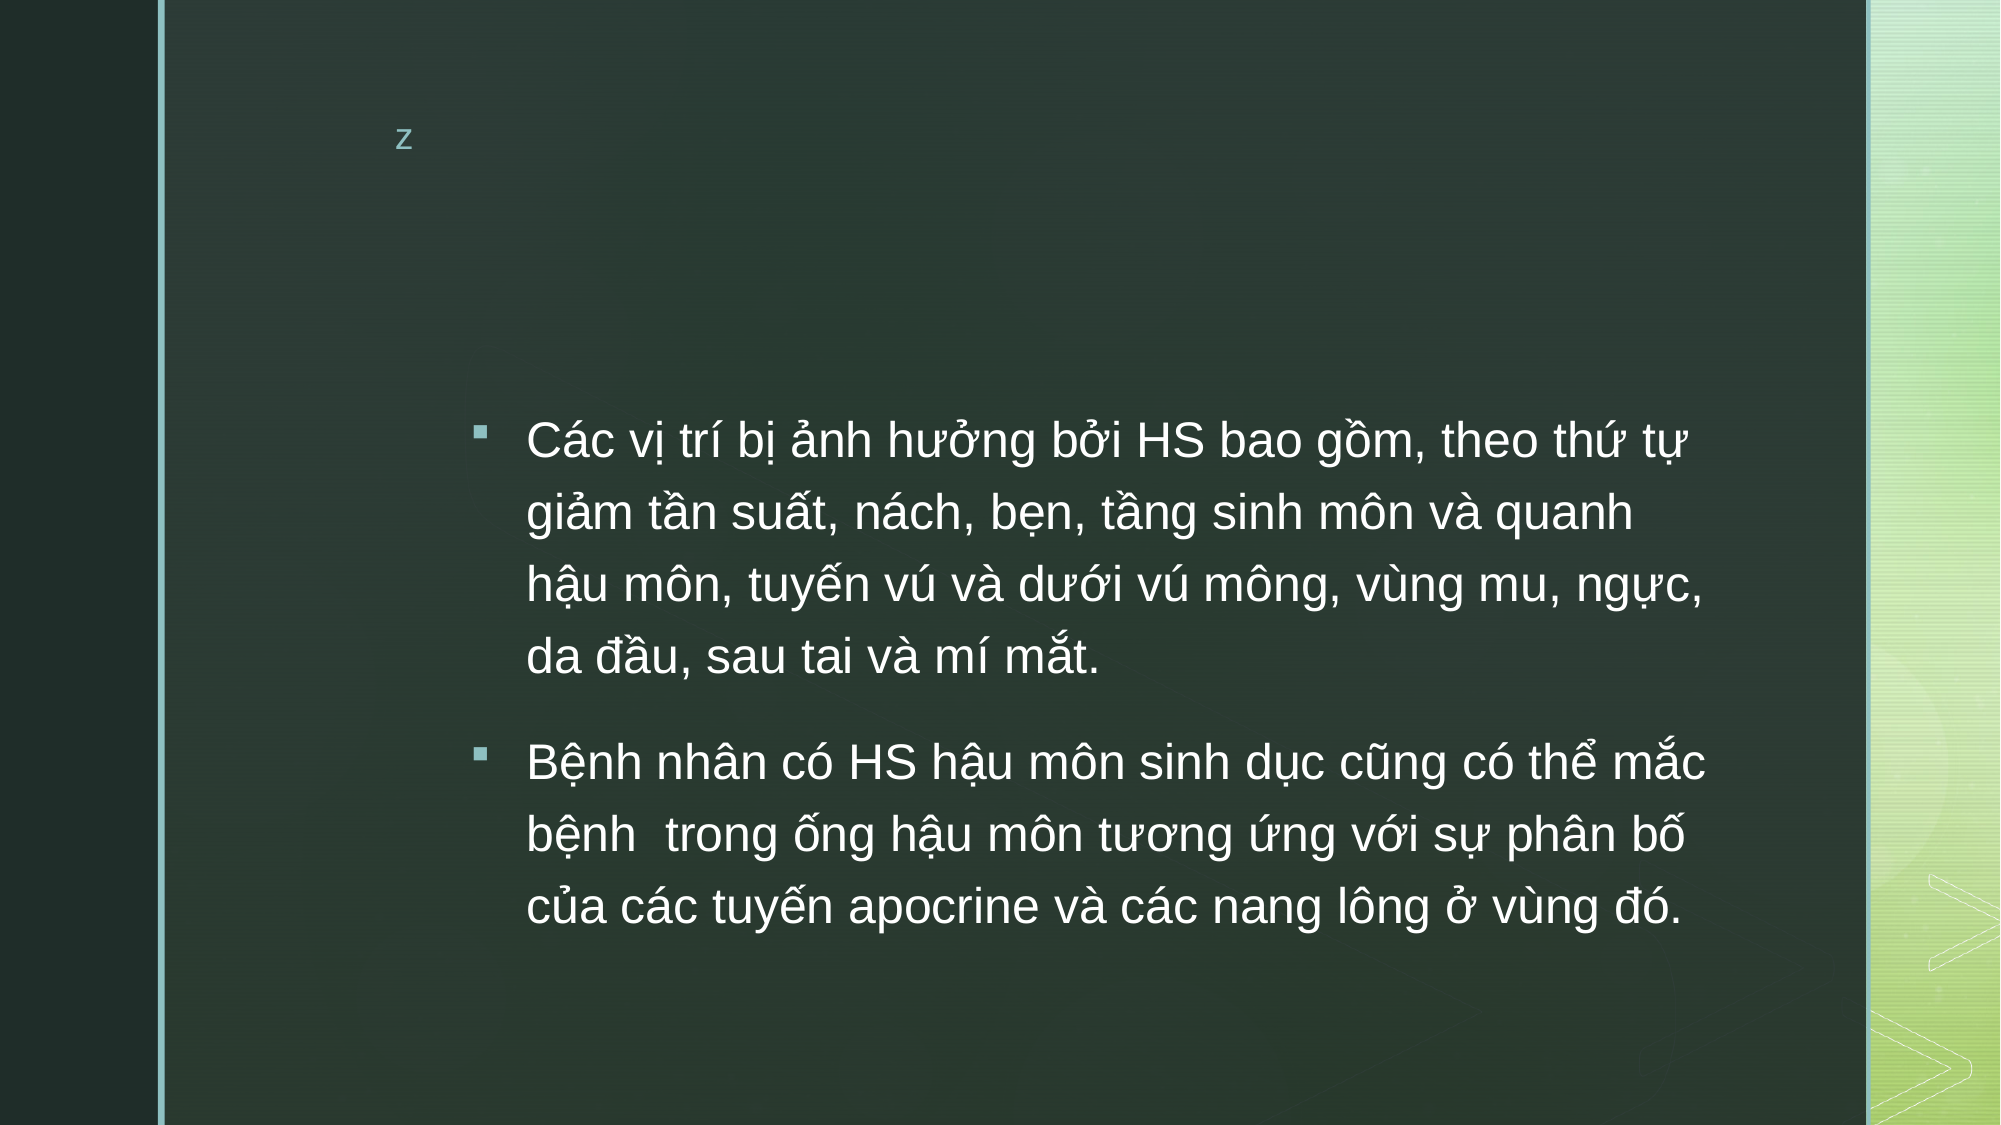

#
Các vị trí bị ảnh hưởng bởi HS bao gồm, theo thứ tự giảm tần suất, nách, bẹn, tầng sinh môn và quanh hậu môn, tuyến vú và dưới vú mông, vùng mu, ngực, da đầu, sau tai và mí mắt.
Bệnh nhân có HS hậu môn sinh dục cũng có thể mắc bệnh  trong ống hậu môn tương ứng với sự phân bố của các tuyến apocrine và các nang lông ở vùng đó.